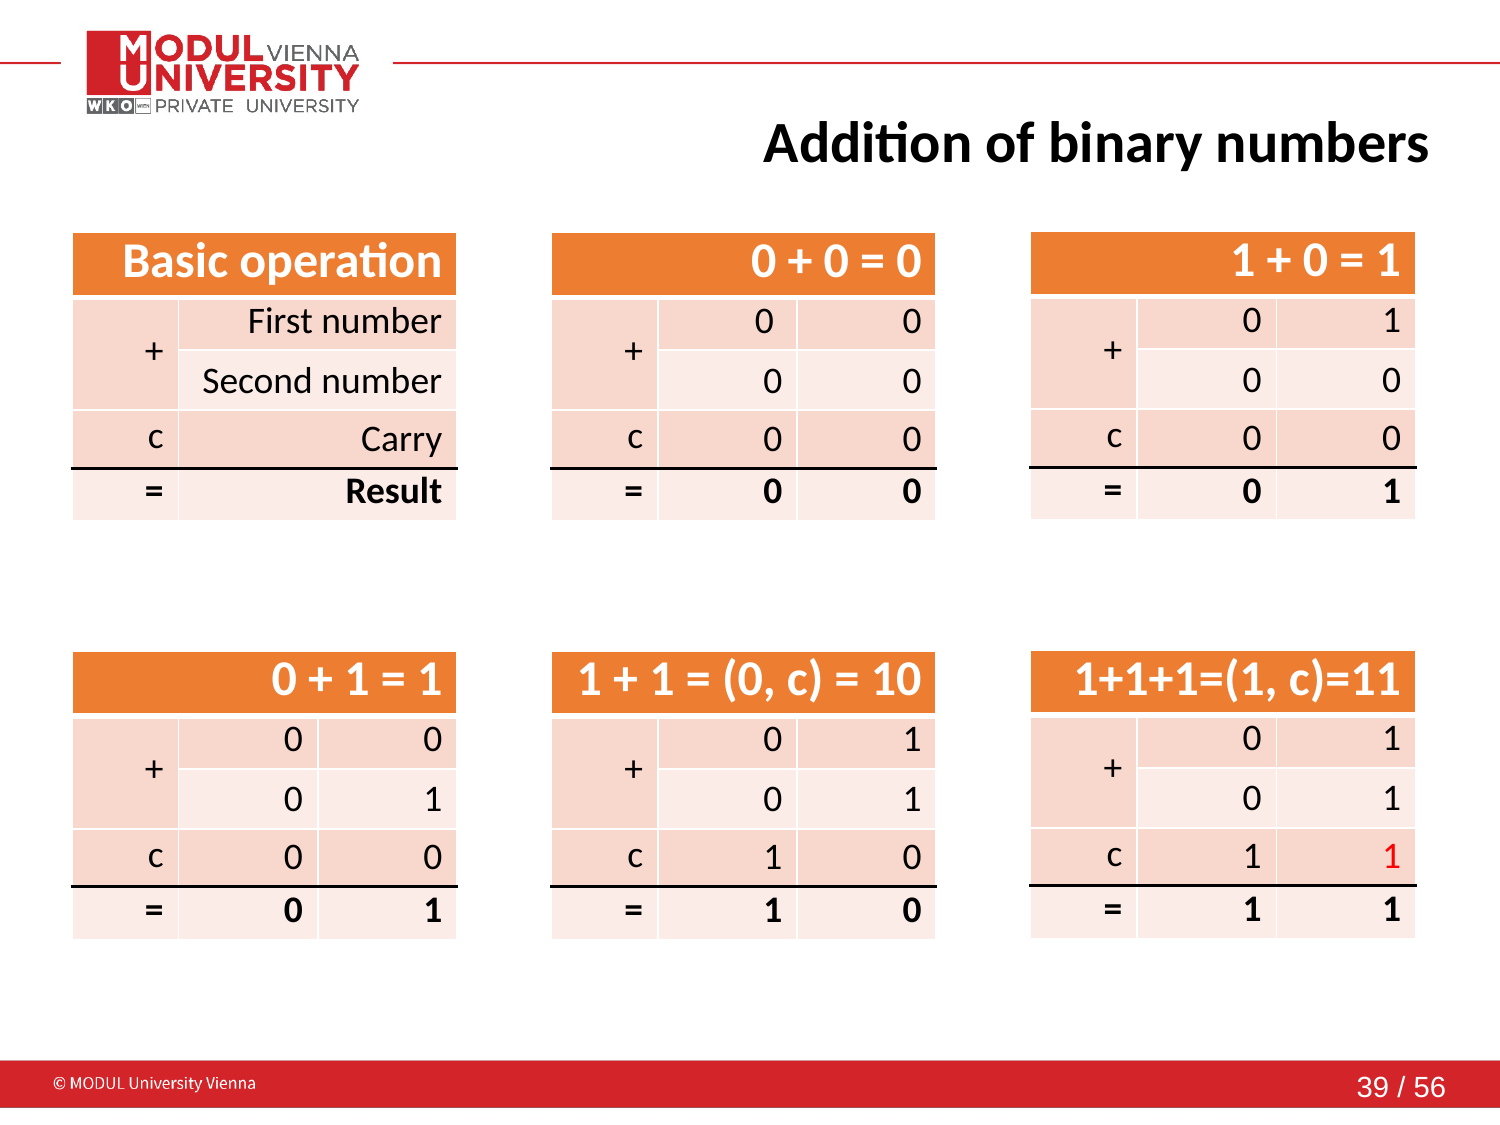

# Addition of binary numbers
| 1 + 0 = 1 |  |  |
| --- | --- | --- |
| + | 0 | 1 |
|  | 0 | 0 |
| c | 0 | 0 |
| = | 0 | 1 |
| Basic operation |  |
| --- | --- |
| + | First number |
|  | Second number |
| c | Carry |
| = | Result |
| 0 + 0 = 0 |  |  |
| --- | --- | --- |
| + | 0 | 0 |
|  | 0 | 0 |
| c | 0 | 0 |
| = | 0 | 0 |
| 1+1+1=(1, c)=11 |  |  |
| --- | --- | --- |
| + | 0 | 1 |
|  | 0 | 1 |
| c | 1 | 1 |
| = | 1 | 1 |
| 0 + 1 = 1 |  |  |
| --- | --- | --- |
| + | 0 | 0 |
|  | 0 | 1 |
| c | 0 | 0 |
| = | 0 | 1 |
| 1 + 1 = (0, c) = 10 |  |  |
| --- | --- | --- |
| + | 0 | 1 |
|  | 0 | 1 |
| c | 1 | 0 |
| = | 1 | 0 |